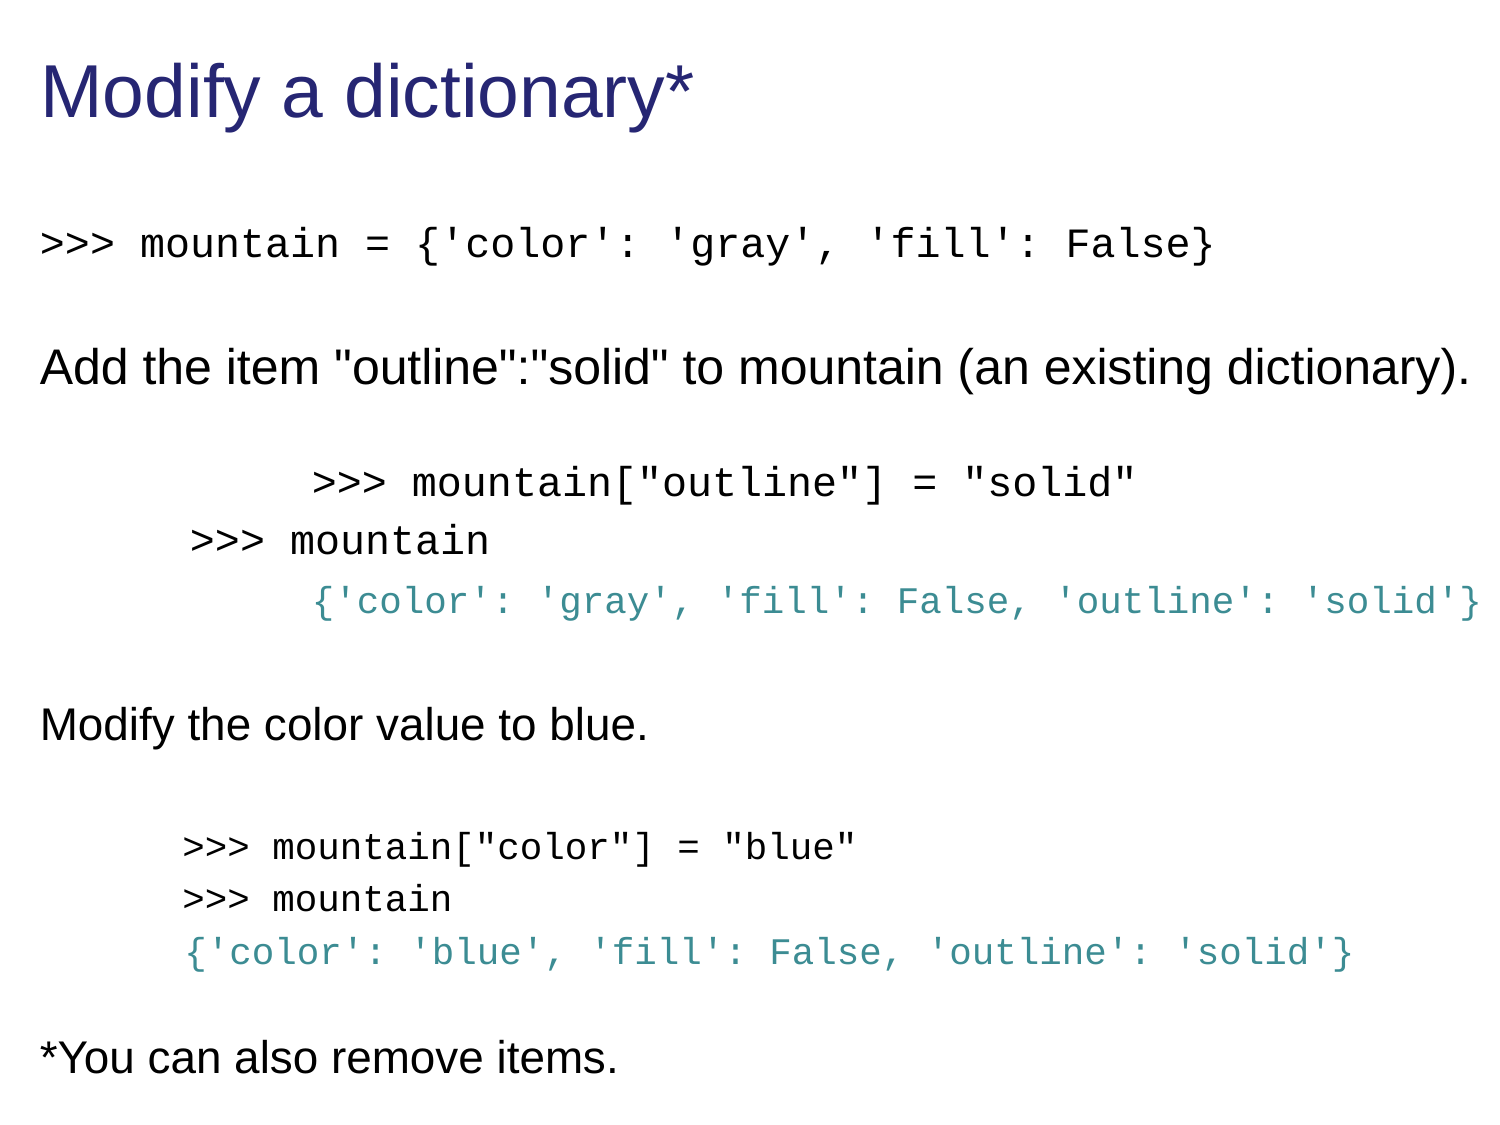

# Modify a dictionary*

>>> mountain = {'color': 'gray', 'fill': False}

Add the item "outline":"solid" to mountain (an existing dictionary).

		>>> mountain["outline"] = "solid"
   >>> mountain
 		{'color': 'gray', 'fill': False, 'outline': 'solid'}

Modify the color value to blue.

   >>> mountain["color"] = "blue"
   >>> mountain
	 {'color': 'blue', 'fill': False, 'outline': 'solid'}

*You can also remove items.